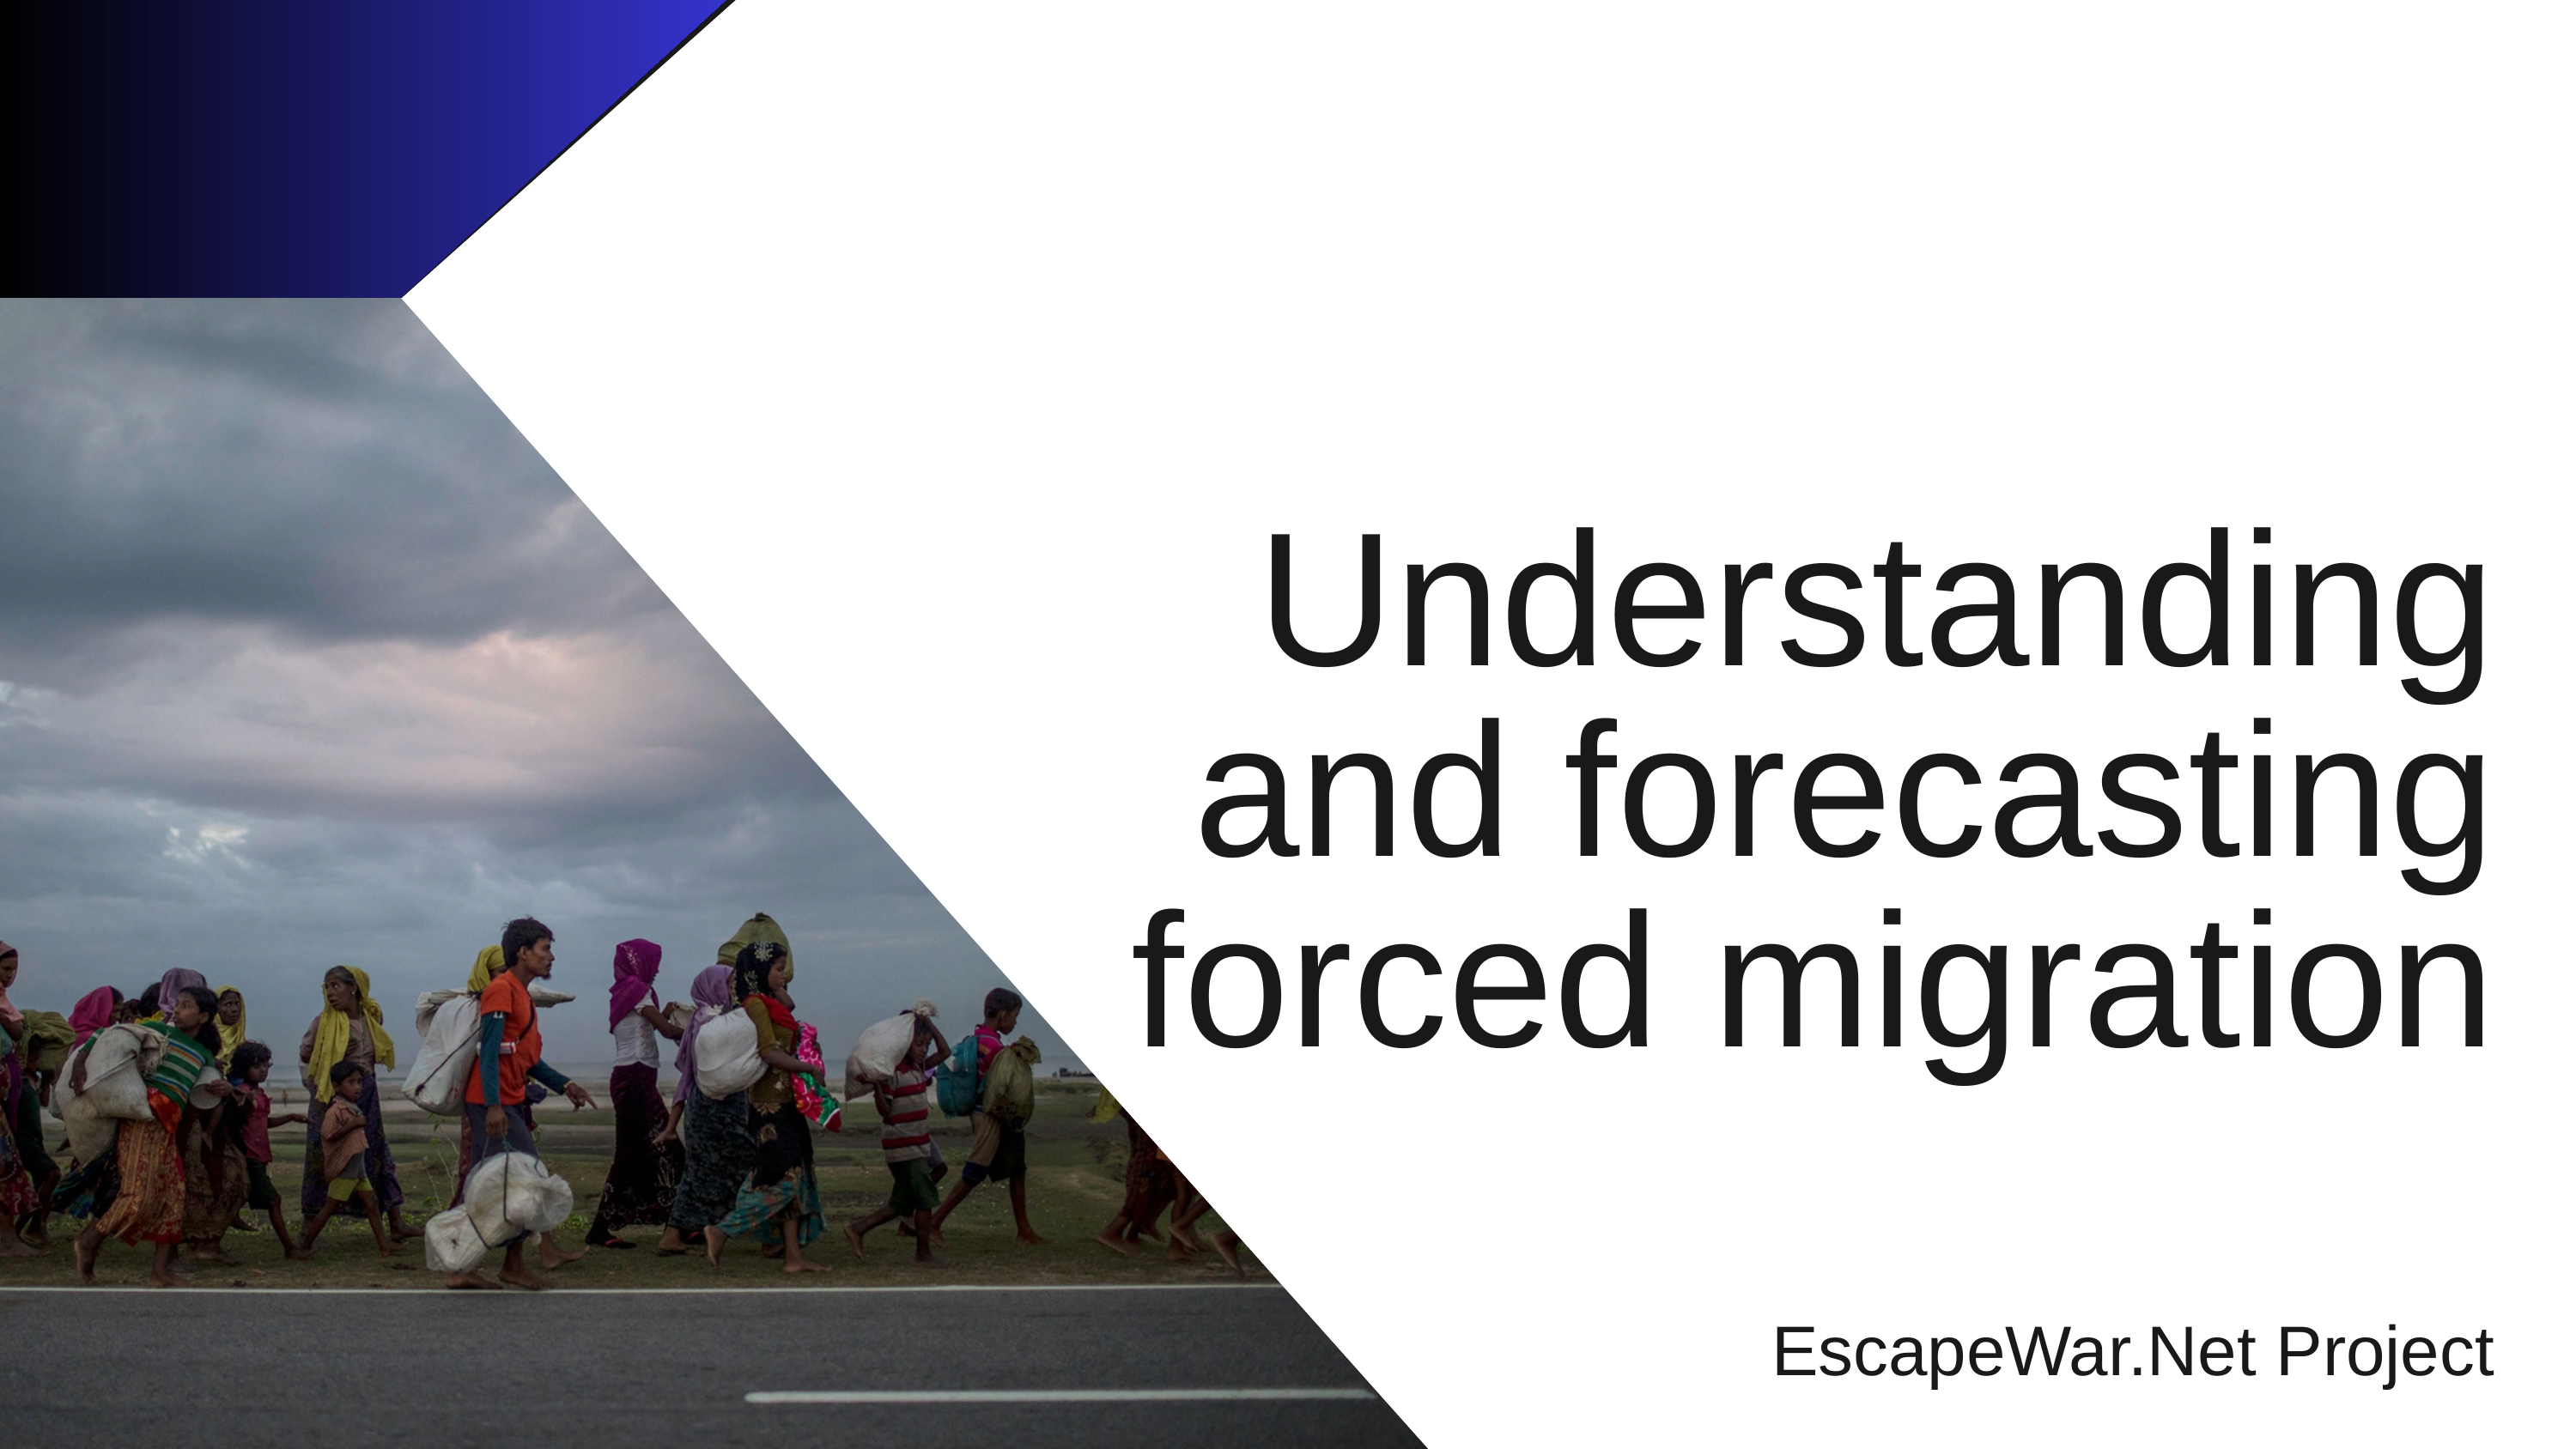

Understanding and forecasting forced migration
 EscapeWar.Net Project